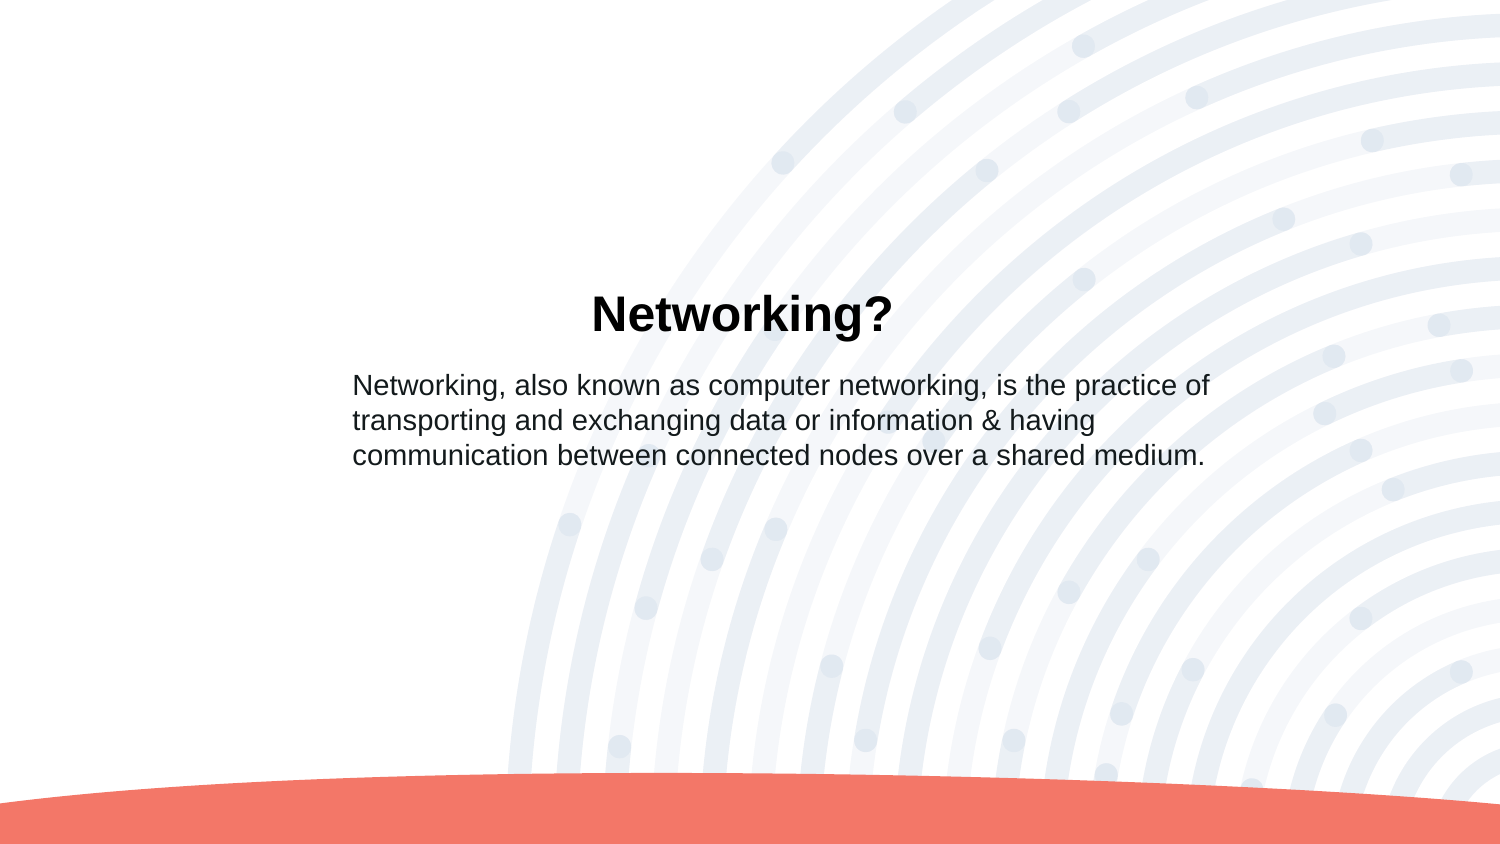

Networking?
Networking, also known as computer networking, is the practice of transporting and exchanging data or information & having communication between connected nodes over a shared medium.